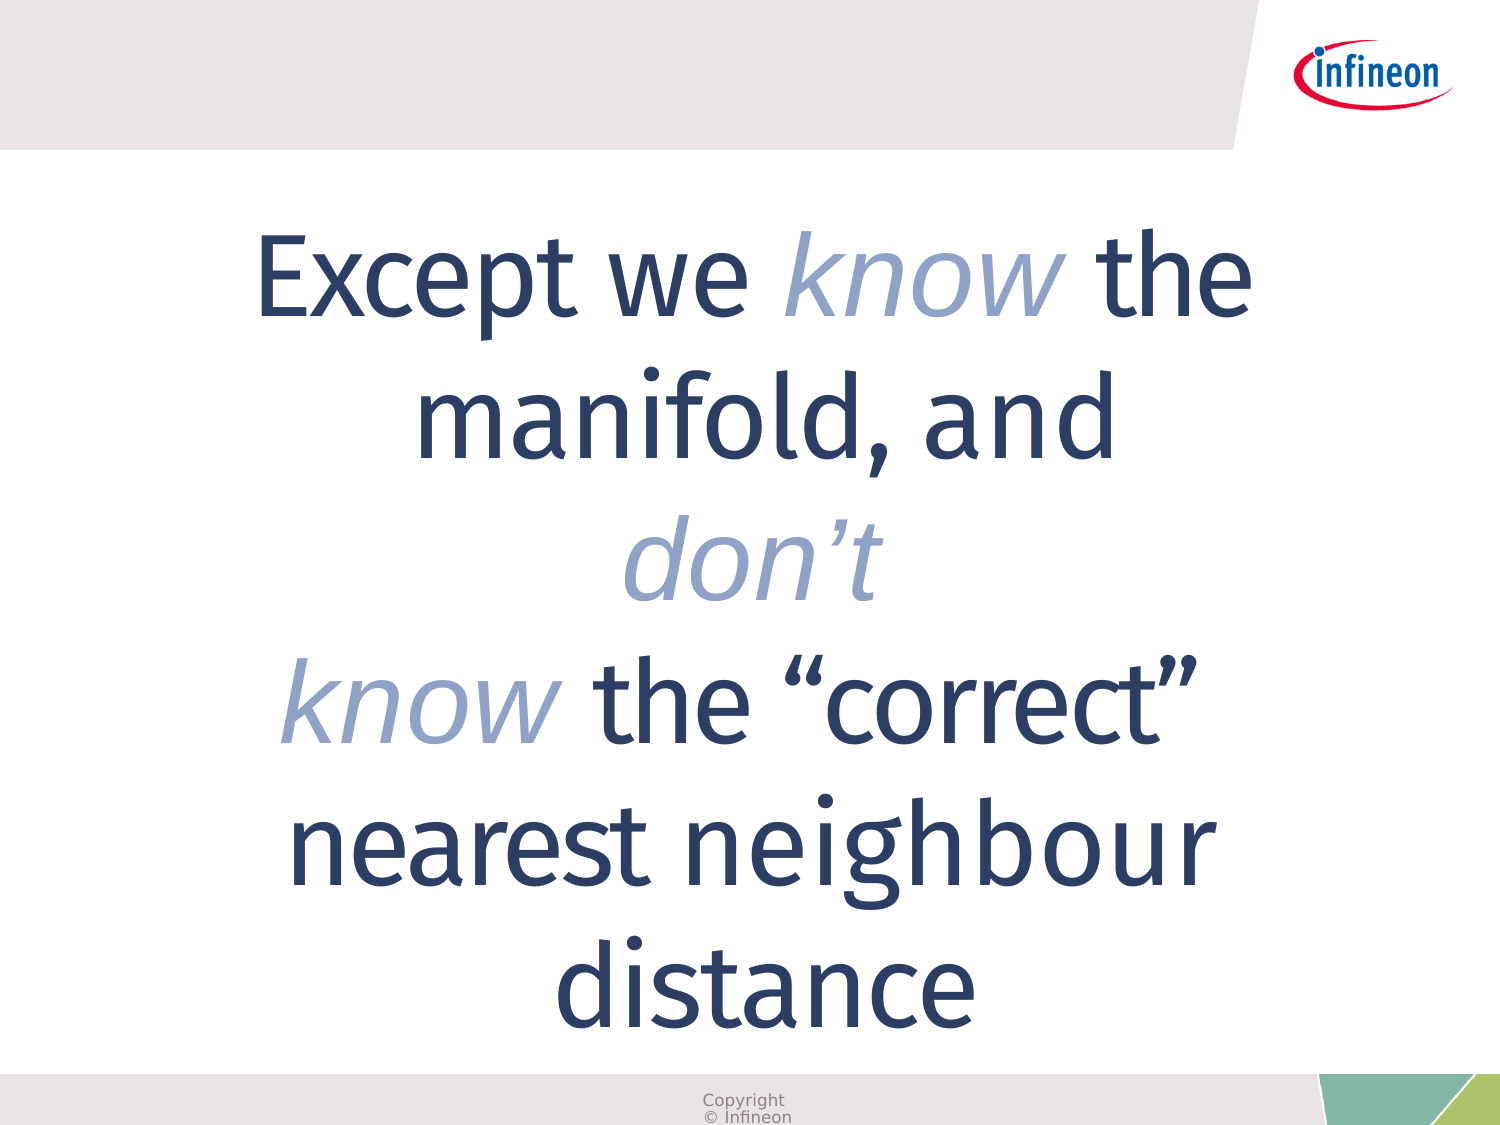

Except we know the  manifold, and don’t
know the “correct”  nearest neighbour  distance
Copyright © Infineon Technologies AG 2019. All rights reserved.